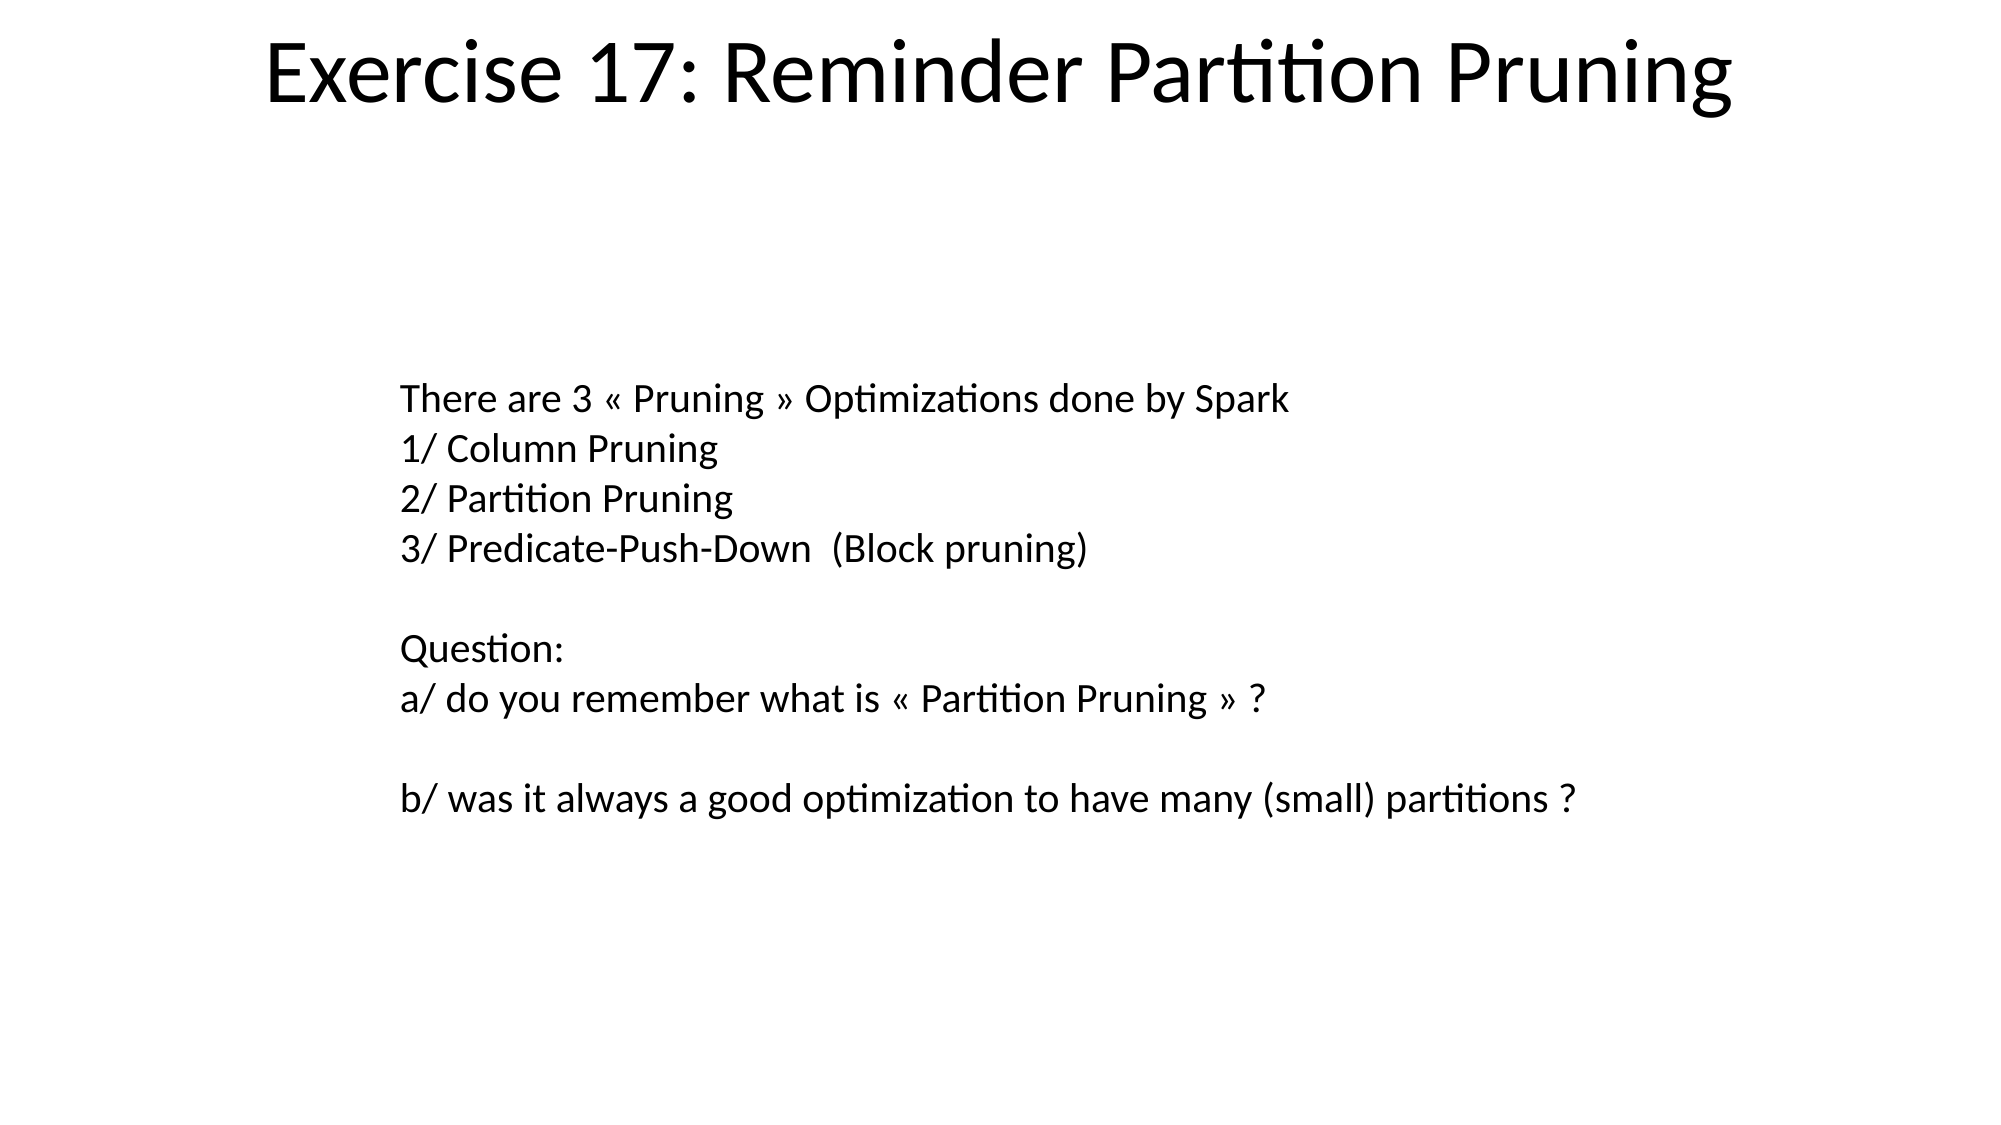

# Exercise 17: Reminder Partition Pruning
There are 3 « Pruning » Optimizations done by Spark
1/ Column Pruning
2/ Partition Pruning
3/ Predicate-Push-Down  (Block pruning)

Question:
a/ do you remember what is « Partition Pruning » ?

b/ was it always a good optimization to have many (small) partitions ?